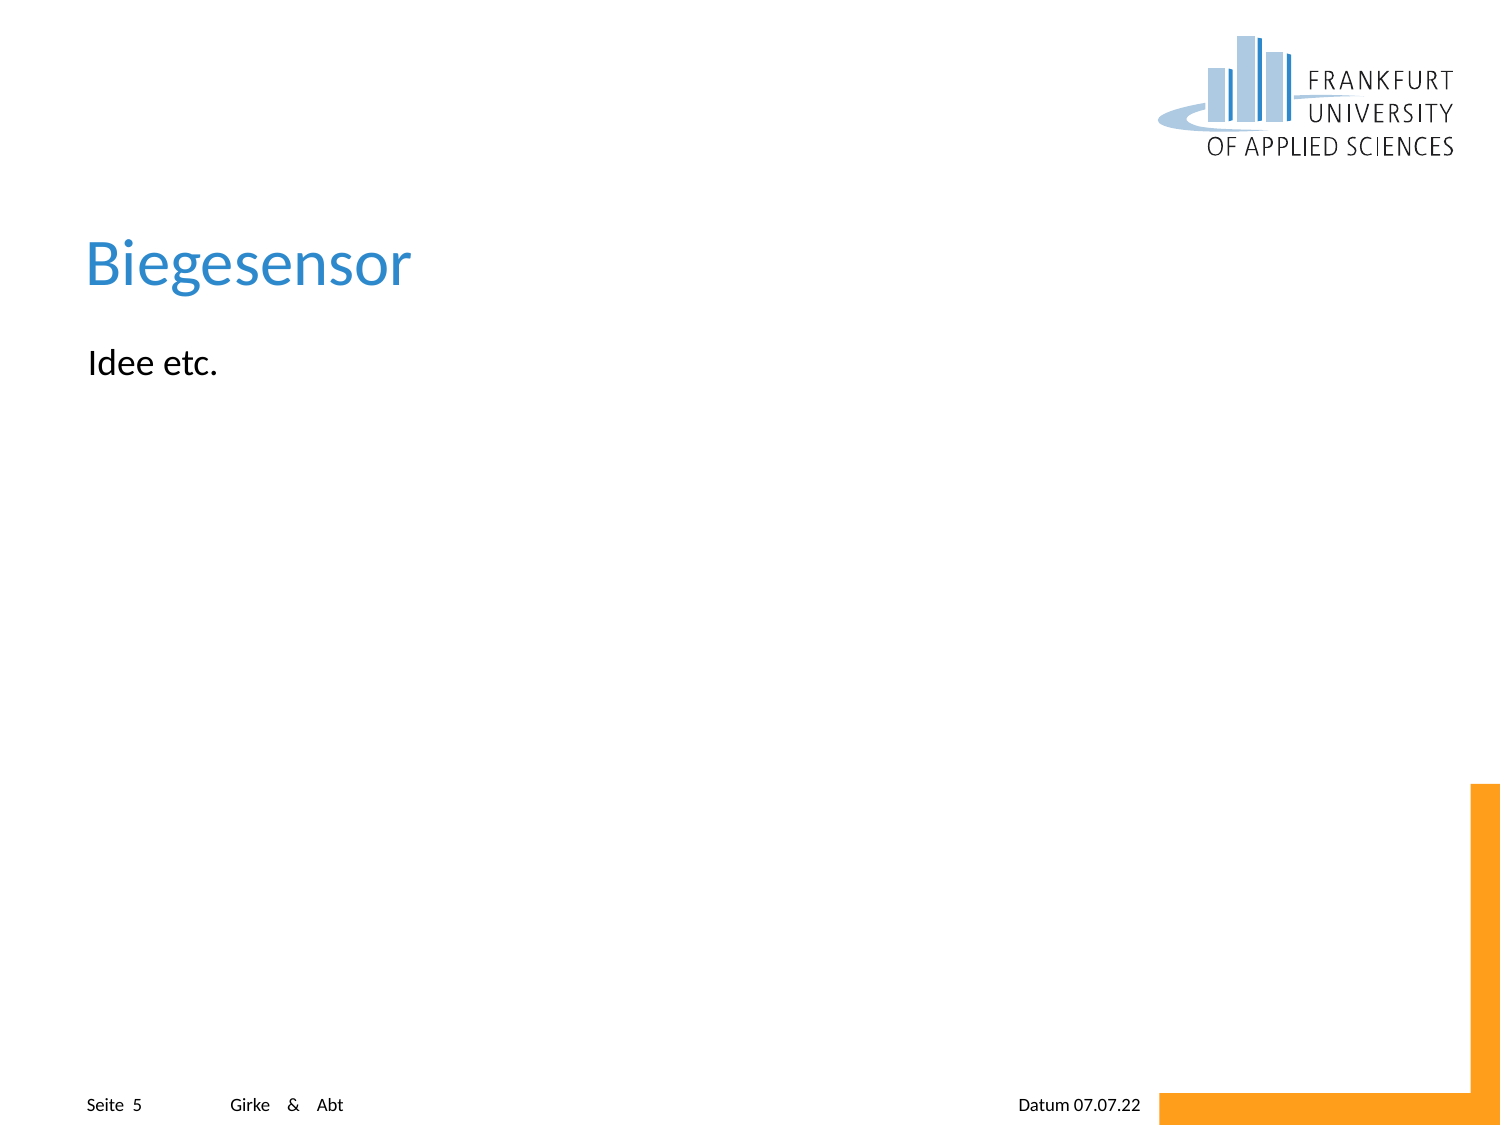

# Biegesensor
Idee etc.
Seite  5
Girke    &    Abt
Datum 07.07.22